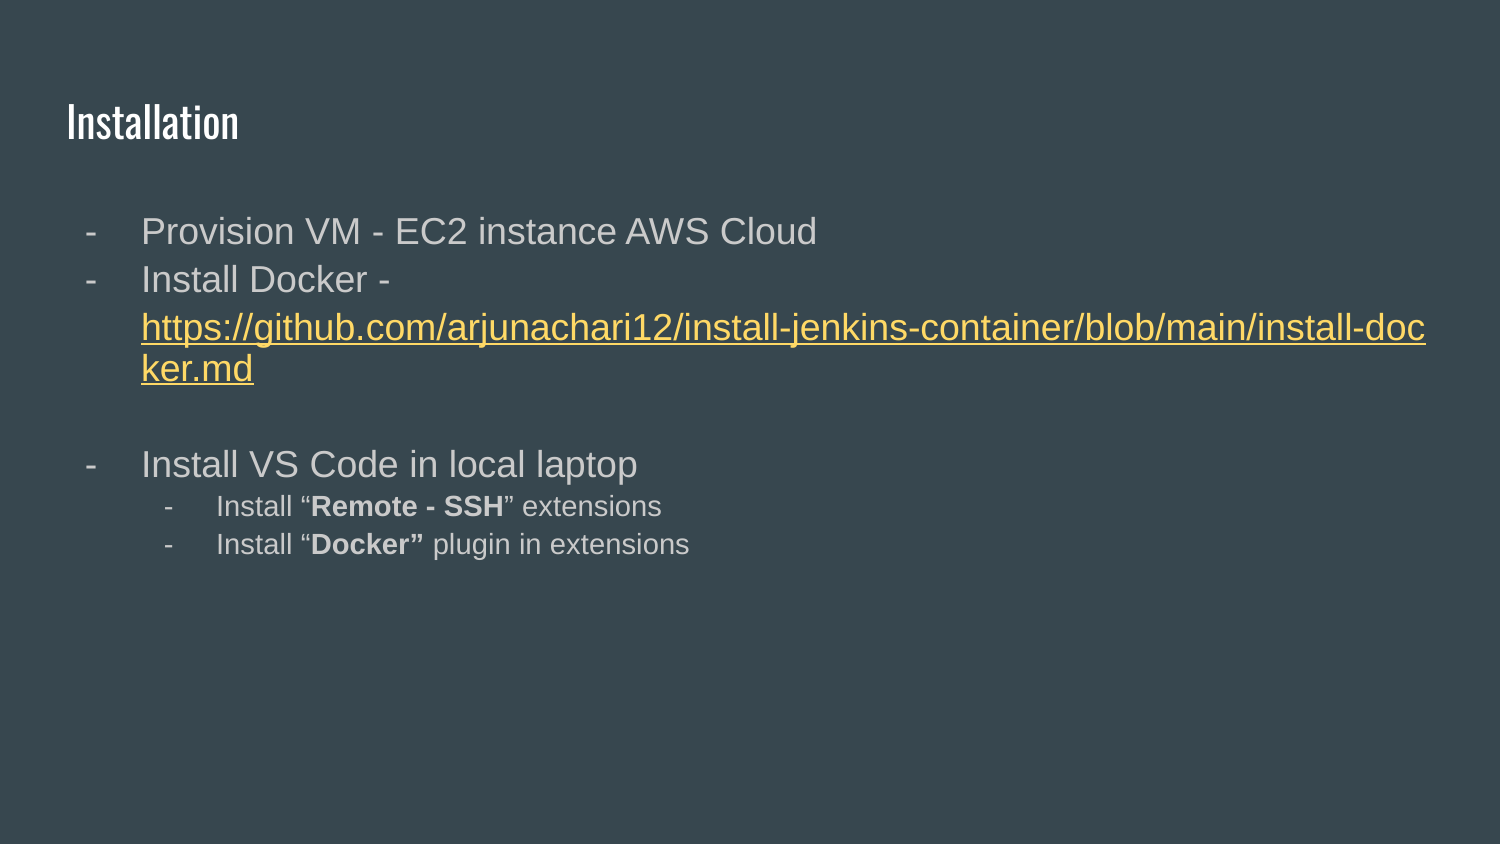

# Installation
Provision VM - EC2 instance AWS Cloud
Install Docker - https://github.com/arjunachari12/install-jenkins-container/blob/main/install-docker.md
Install VS Code in local laptop
Install “Remote - SSH” extensions
Install “Docker” plugin in extensions